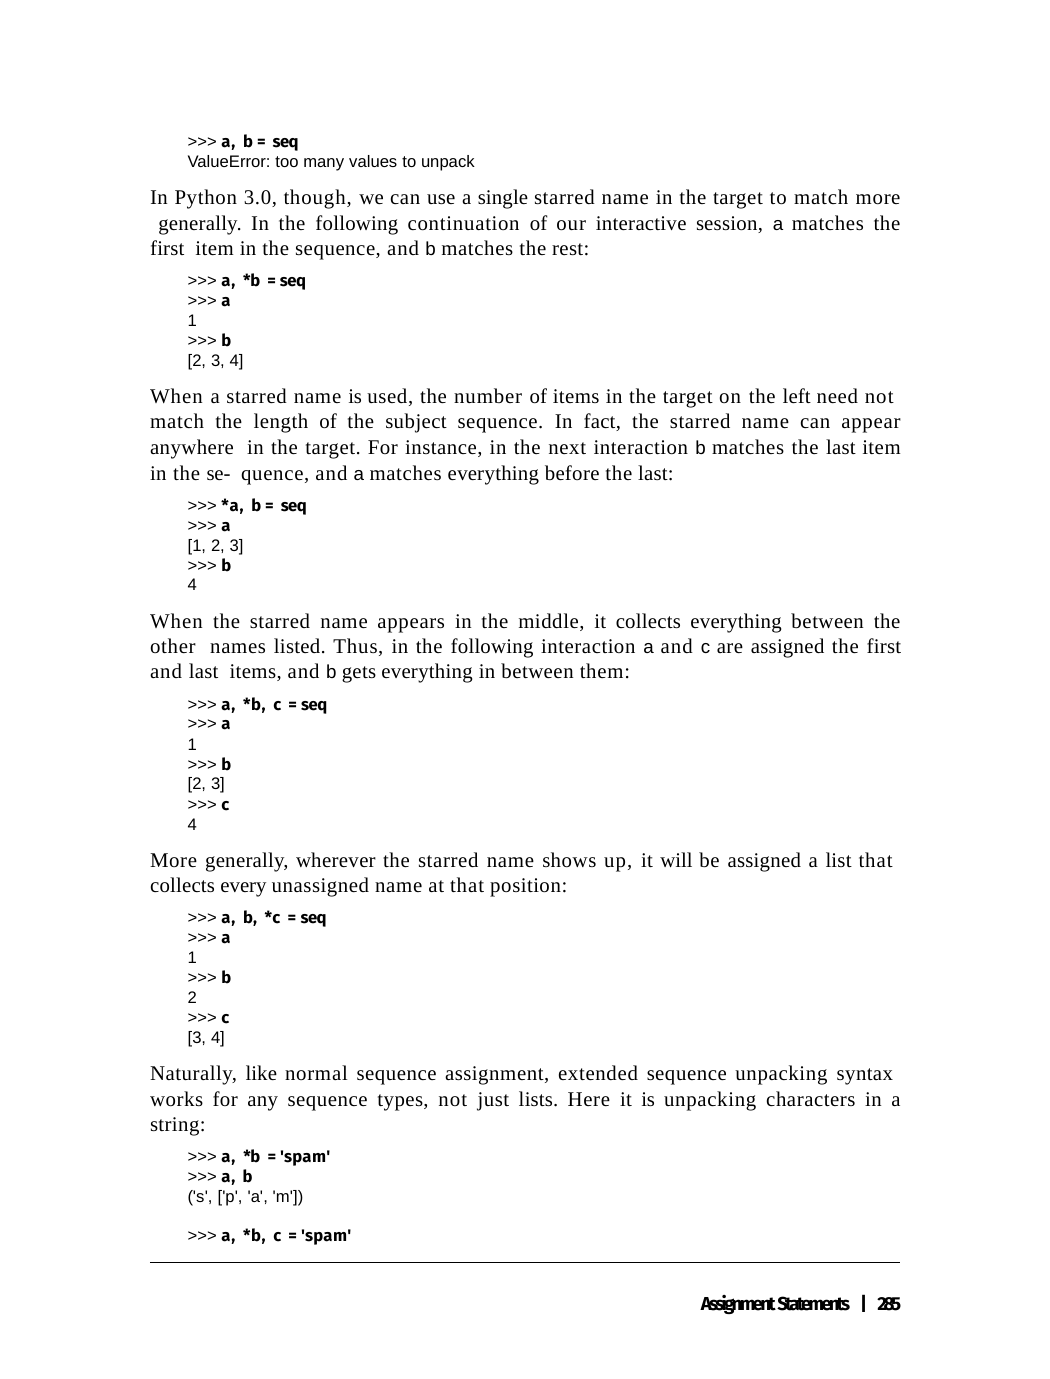

>>> a, b = seq
ValueError: too many values to unpack
In Python 3.0, though, we can use a single starred name in the target to match more  generally. In the following continuation of our interactive session, a matches the first  item in the sequence, and b matches the rest:
>>> a, *b = seq
>>> a
1
>>> b
[2, 3, 4]
When a starred name is used, the number of items in the target on the left need not  match the length of the subject sequence. In fact, the starred name can appear anywhere  in the target. For instance, in the next interaction b matches the last item in the se-  quence, and a matches everything before the last:
>>> *a, b = seq
>>> a
[1, 2, 3]
>>> b
4
When the starred name appears in the middle, it collects everything between the other  names listed. Thus, in the following interaction a and c are assigned the first and last  items, and b gets everything in between them:
>>> a, *b, c = seq
>>> a
1
>>> b
[2, 3]
>>> c
4
More generally, wherever the starred name shows up, it will be assigned a list that  collects every unassigned name at that position:
>>> a, b, *c = seq
>>> a
1
>>> b
2
>>> c
[3, 4]
Naturally, like normal sequence assignment, extended sequence unpacking syntax  works for any sequence types, not just lists. Here it is unpacking characters in a string:
>>> a, *b = 'spam'
>>> a, b
('s', ['p', 'a', 'm'])

>>> a, *b, c = 'spam'

Assignment Statements  |  285